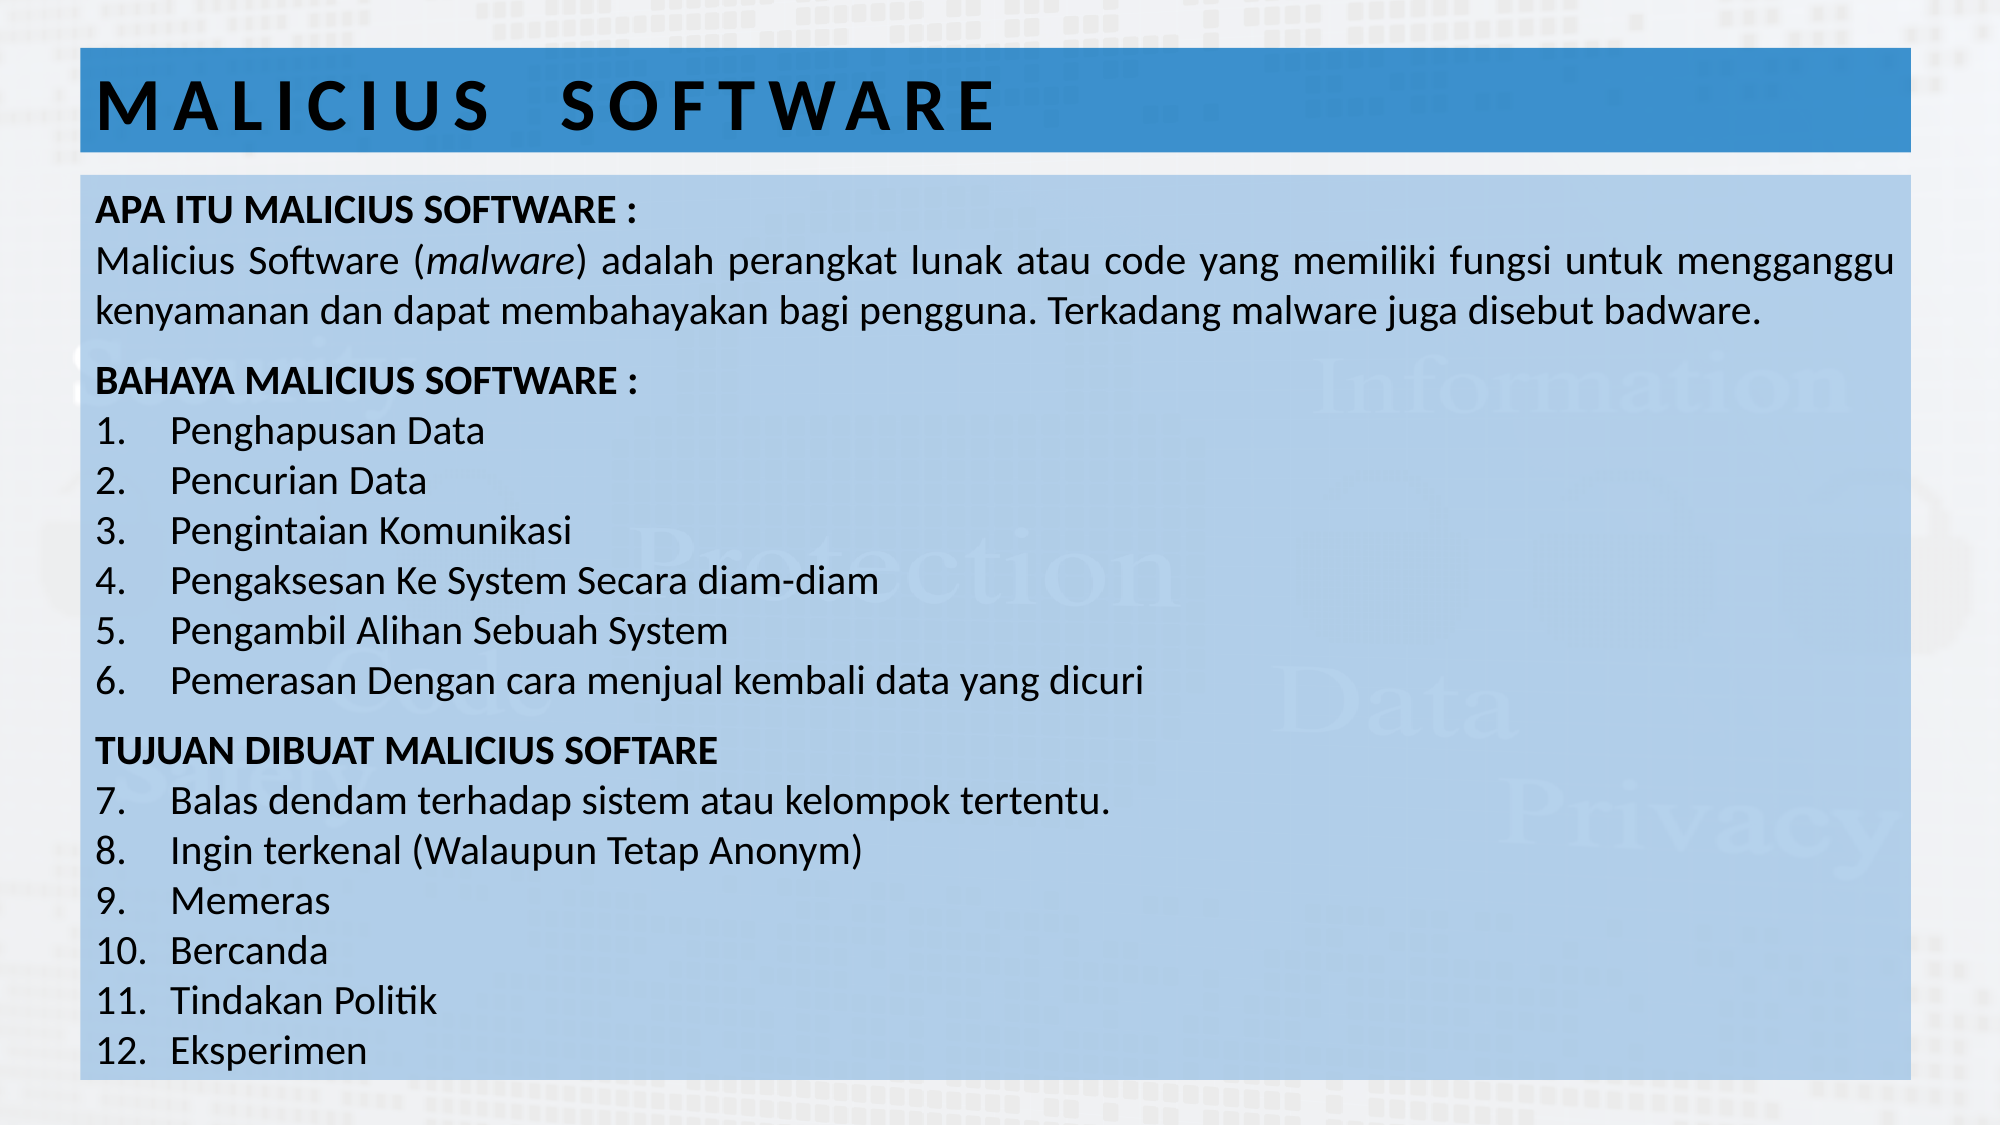

MALICIUS  SOFTWARE
APA ITU MALICIUS SOFTWARE :
Malicius Software (malware) adalah perangkat lunak atau code yang memiliki fungsi untuk mengganggu kenyamanan dan dapat membahayakan bagi pengguna. Terkadang malware juga disebut badware.

BAHAYA MALICIUS SOFTWARE :
Penghapusan Data
Pencurian Data
Pengintaian Komunikasi
Pengaksesan Ke System Secara diam-diam
Pengambil Alihan Sebuah System
Pemerasan Dengan cara menjual kembali data yang dicuri

TUJUAN DIBUAT MALICIUS SOFTARE
Balas dendam terhadap sistem atau kelompok tertentu.
Ingin terkenal (Walaupun Tetap Anonym)
Memeras
Bercanda
Tindakan Politik
Eksperimen